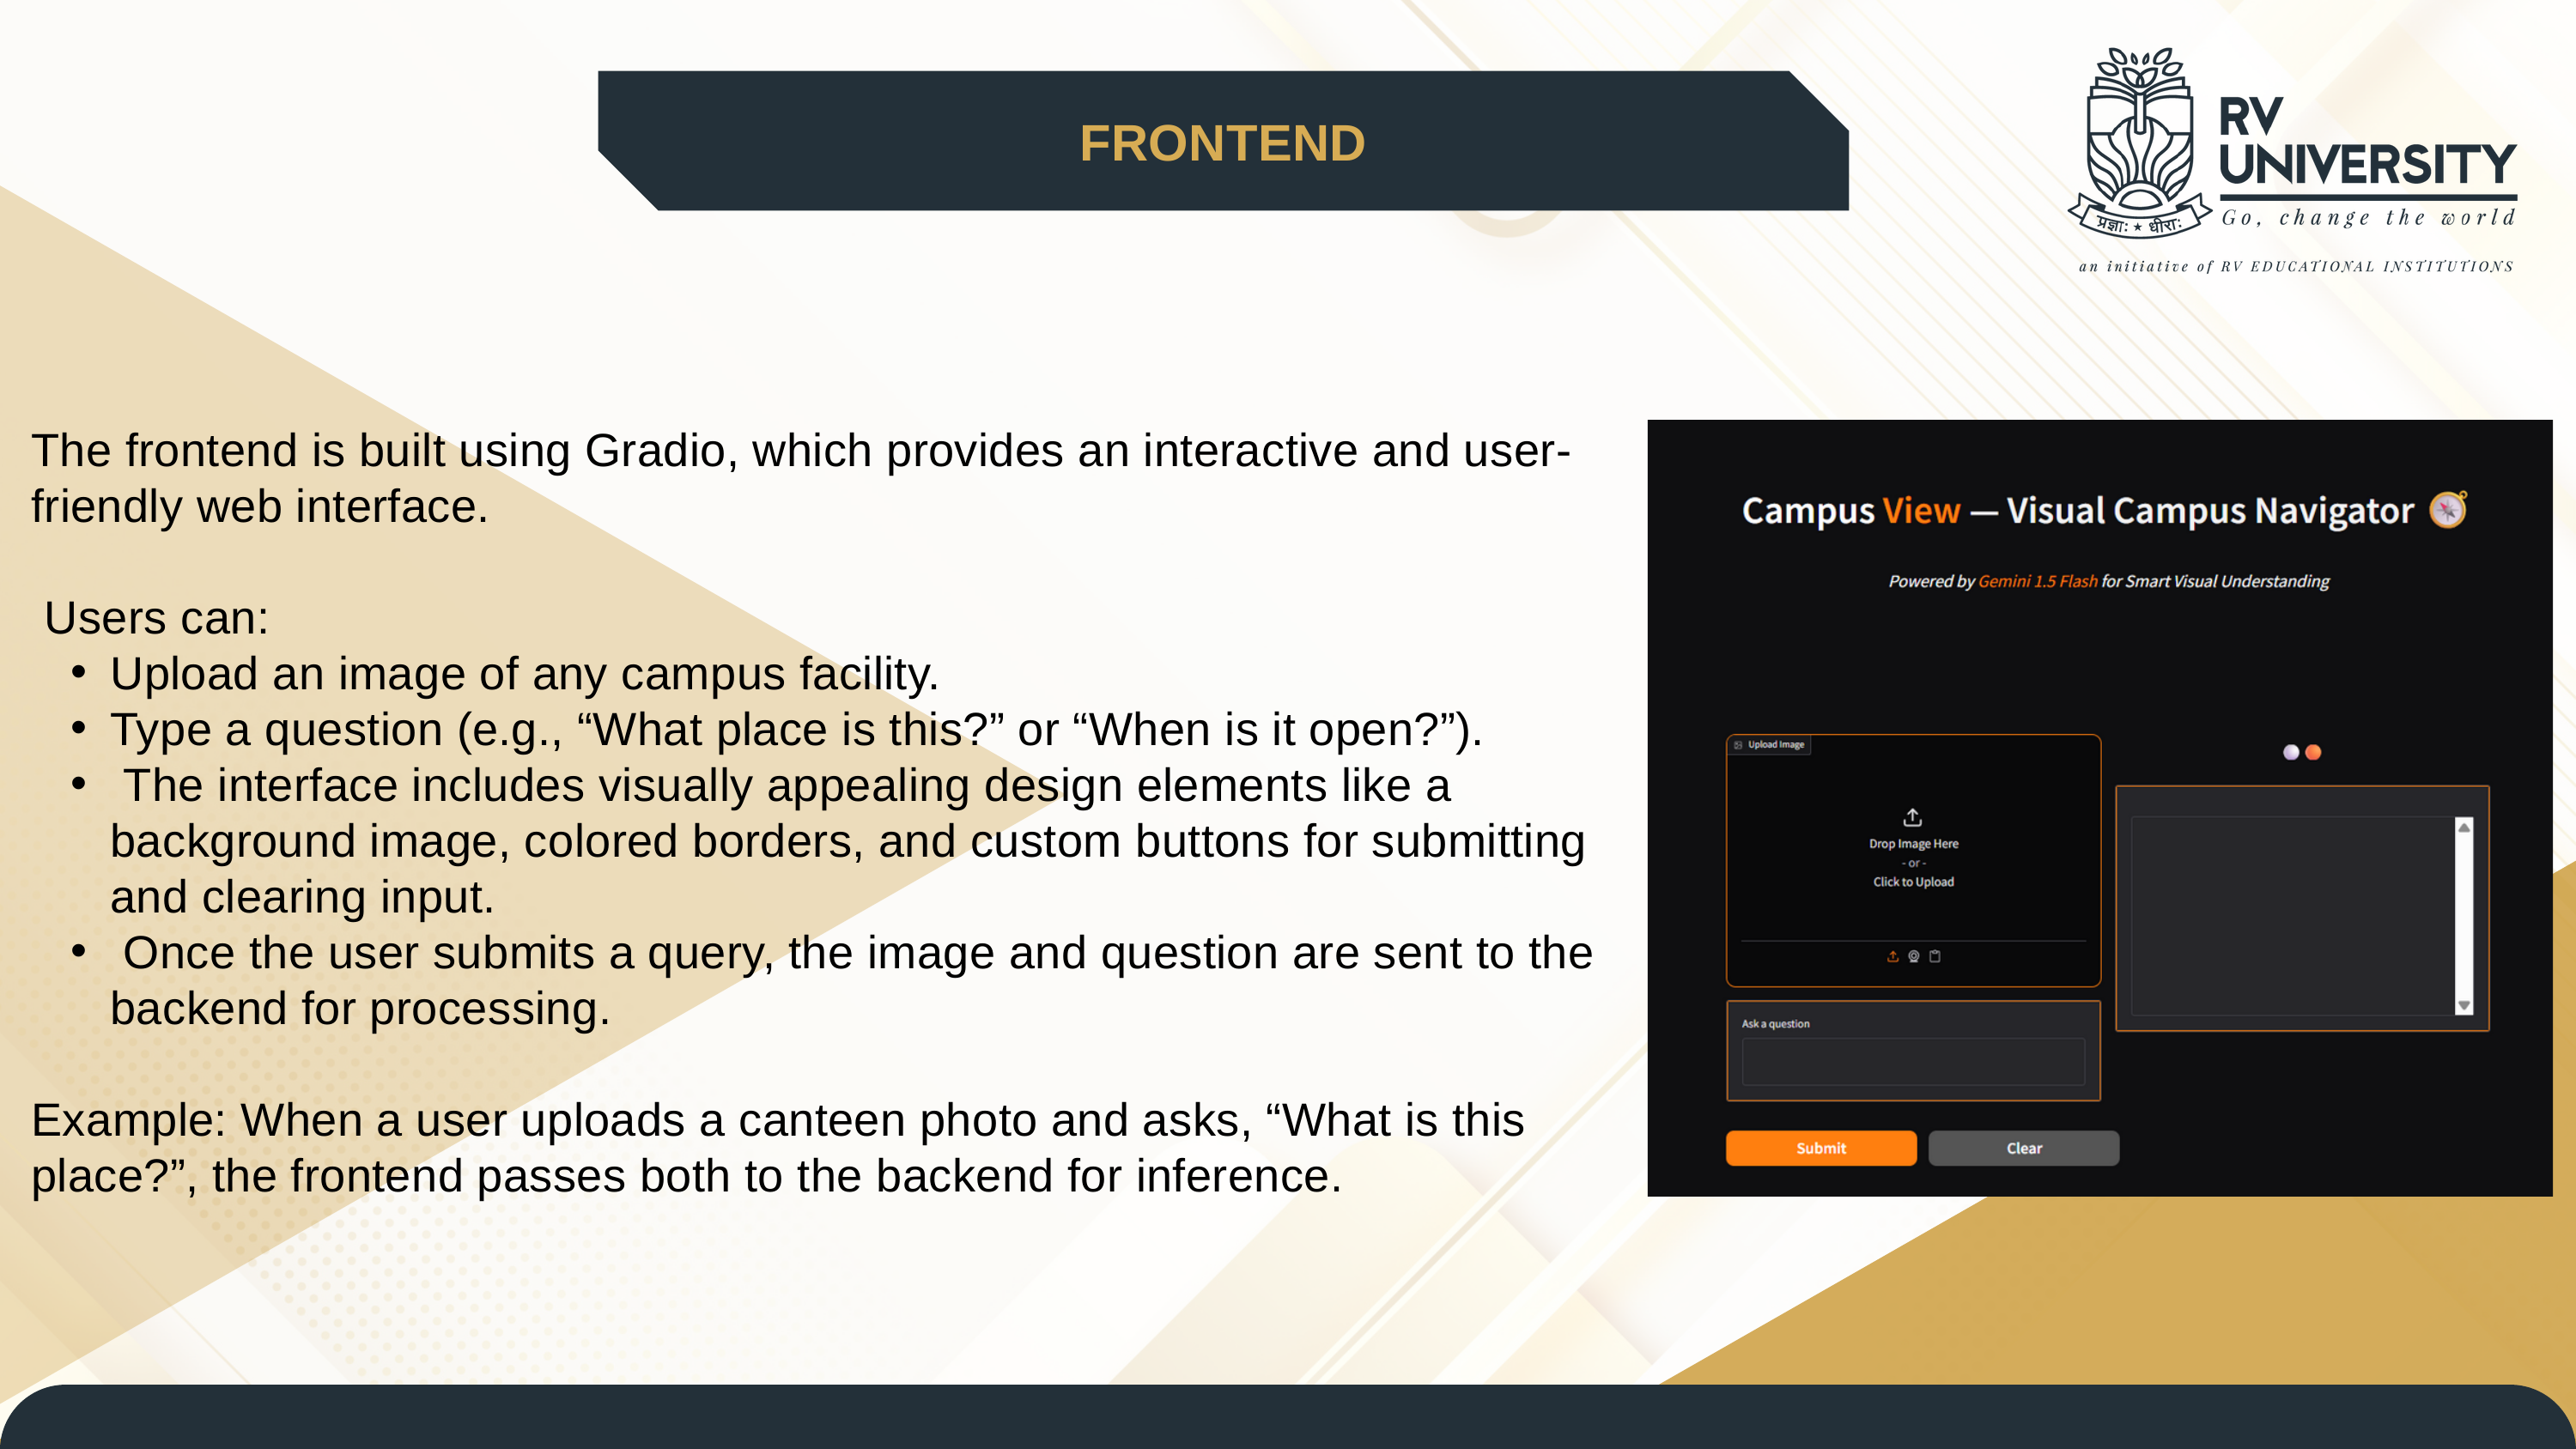

FRONTEND

The frontend is built using Gradio, which provides an interactive and user-friendly web interface.

 Users can:
Upload an image of any campus facility.
Type a question (e.g., “What place is this?” or “When is it open?”).
 The interface includes visually appealing design elements like a background image, colored borders, and custom buttons for submitting and clearing input.
 Once the user submits a query, the image and question are sent to the backend for processing.

Example: When a user uploads a canteen photo and asks, “What is this place?”, the frontend passes both to the backend for inference.